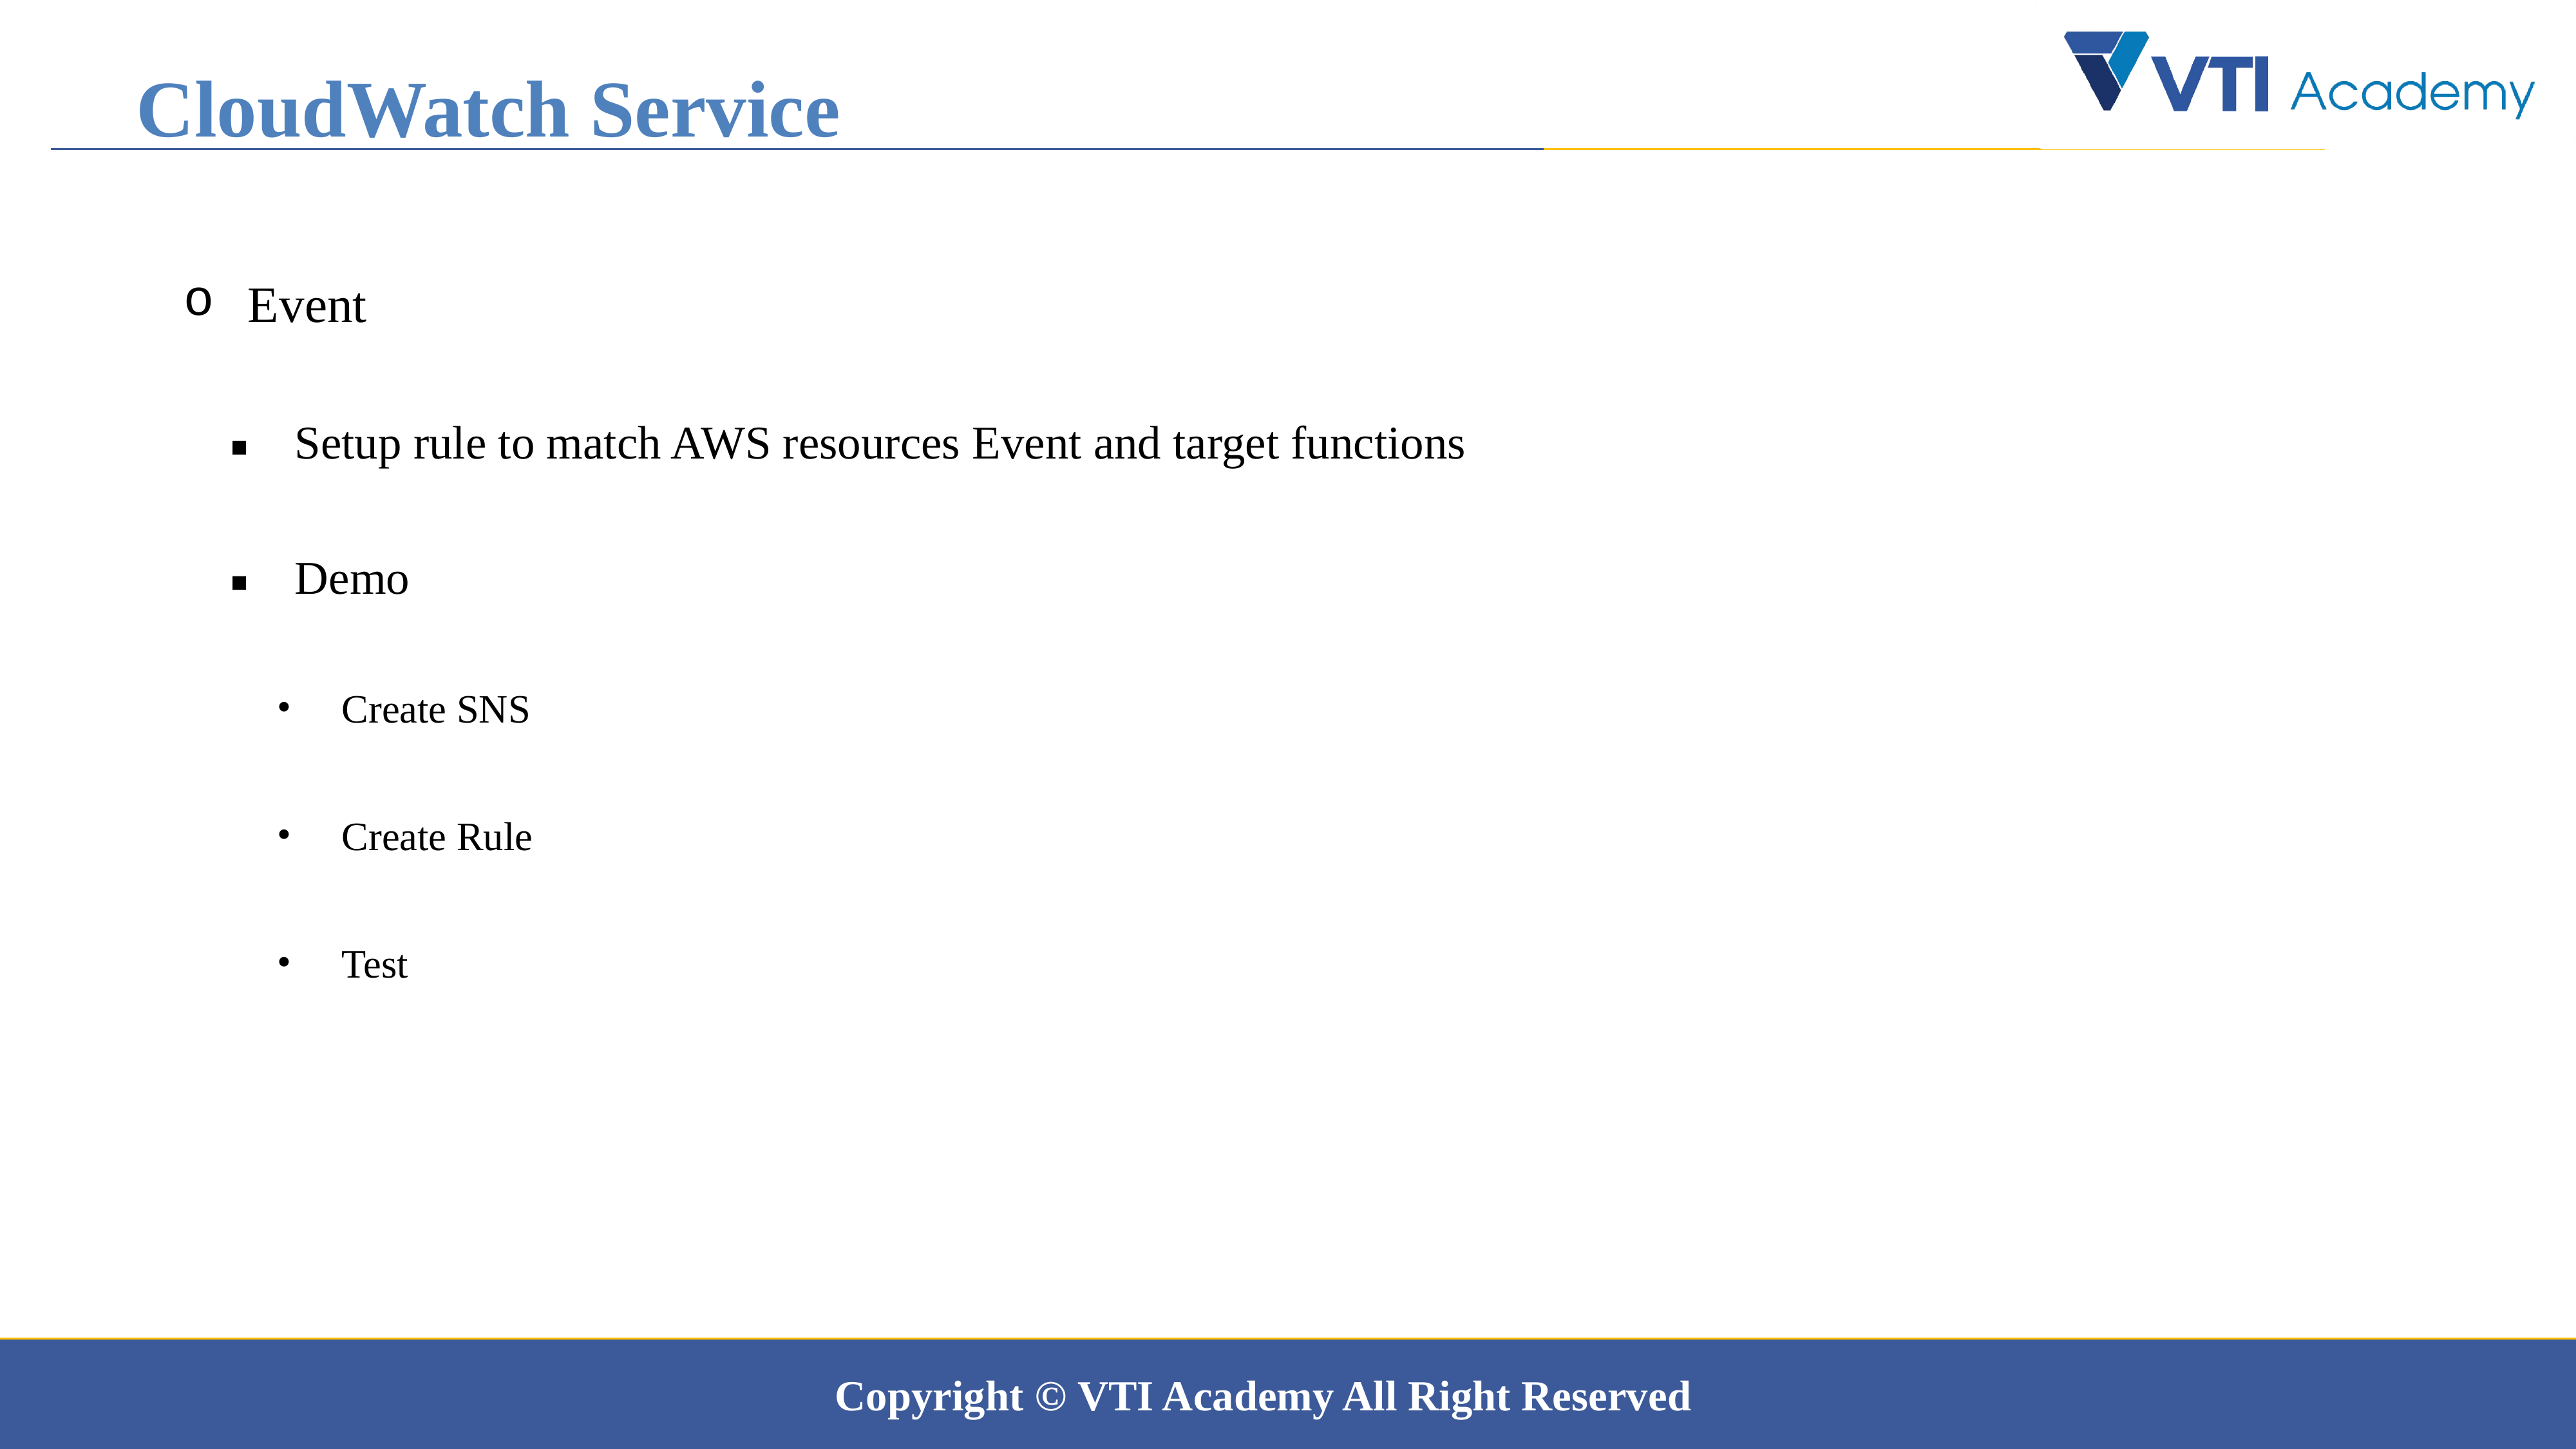

CloudWatch Service
Event
Setup rule to match AWS resources Event and target functions
Demo
Create SNS
Create Rule
Test